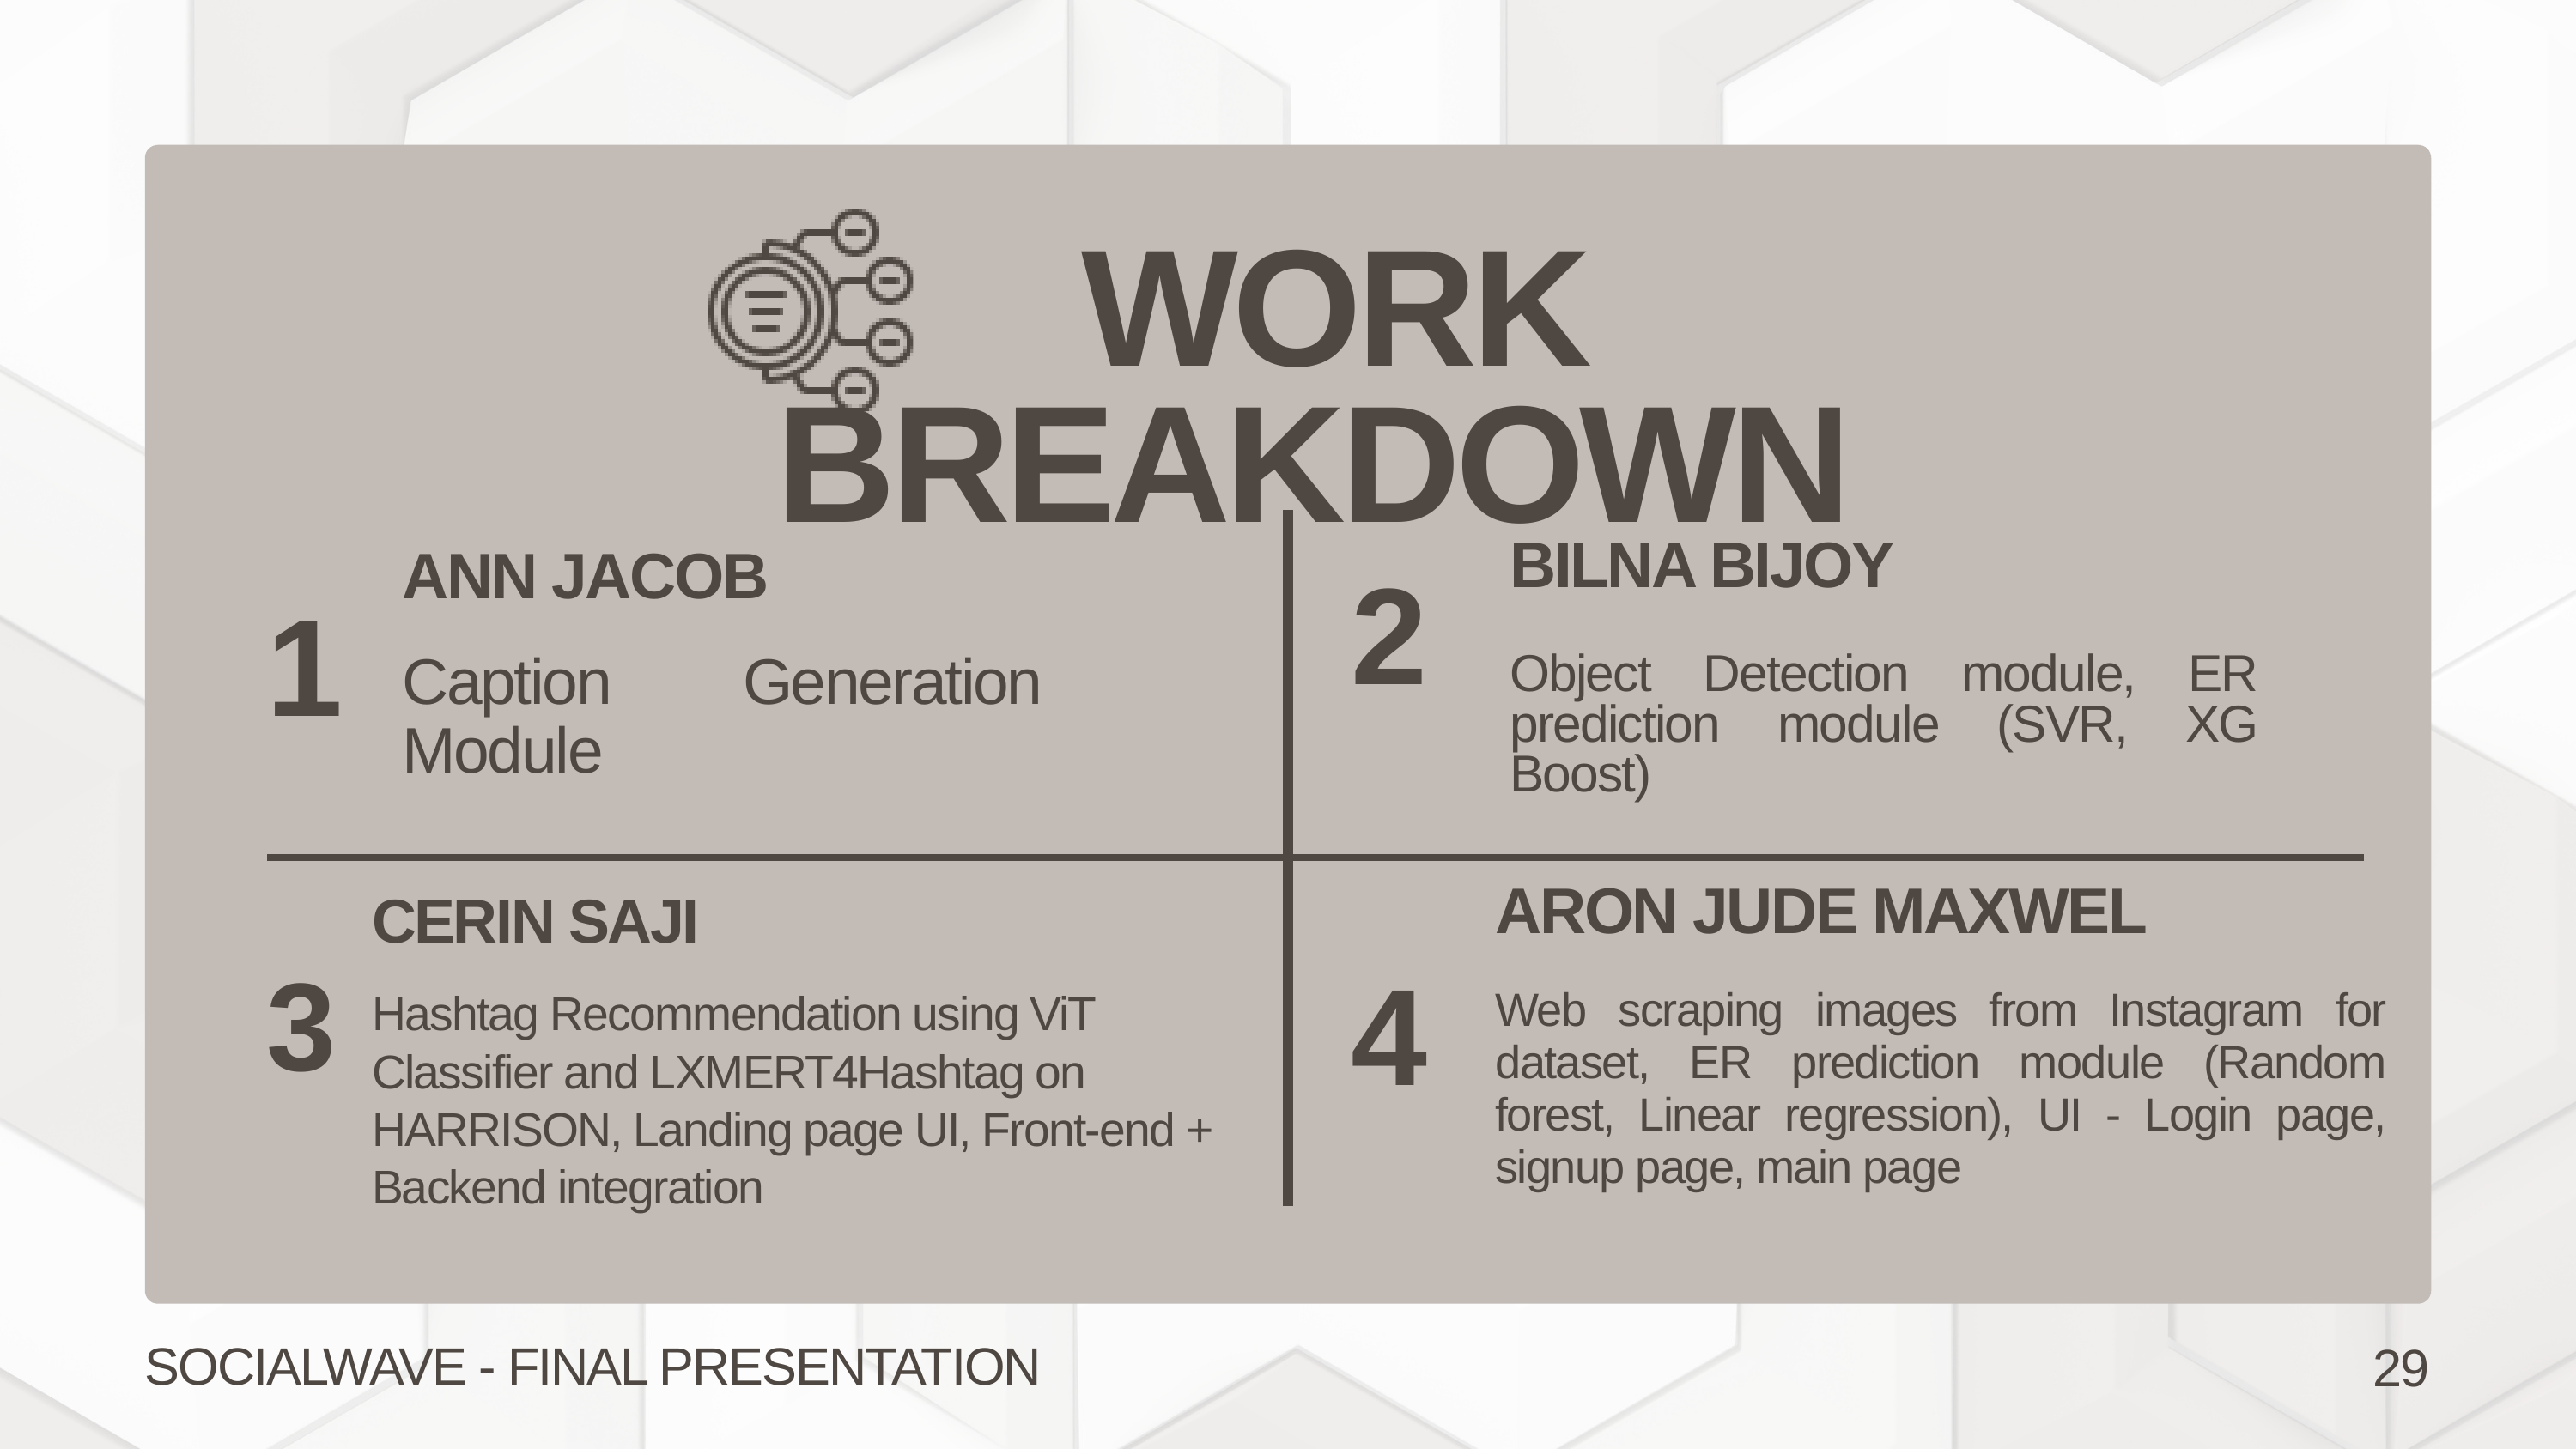

WORK BREAKDOWN

BILNA BIJOY

Object Detection module, ER prediction module (SVR, XG Boost)
2
ANN JACOB

Caption Generation Module
1
ARON JUDE MAXWEL

Web scraping images from Instagram for dataset, ER prediction module (Random forest, Linear regression), UI - Login page, signup page, main page
4
CERIN SAJI

Hashtag Recommendation using ViT Classifier and LXMERT4Hashtag on HARRISON, Landing page UI, Front-end + Backend integration
3
29
SOCIALWAVE - FINAL PRESENTATION